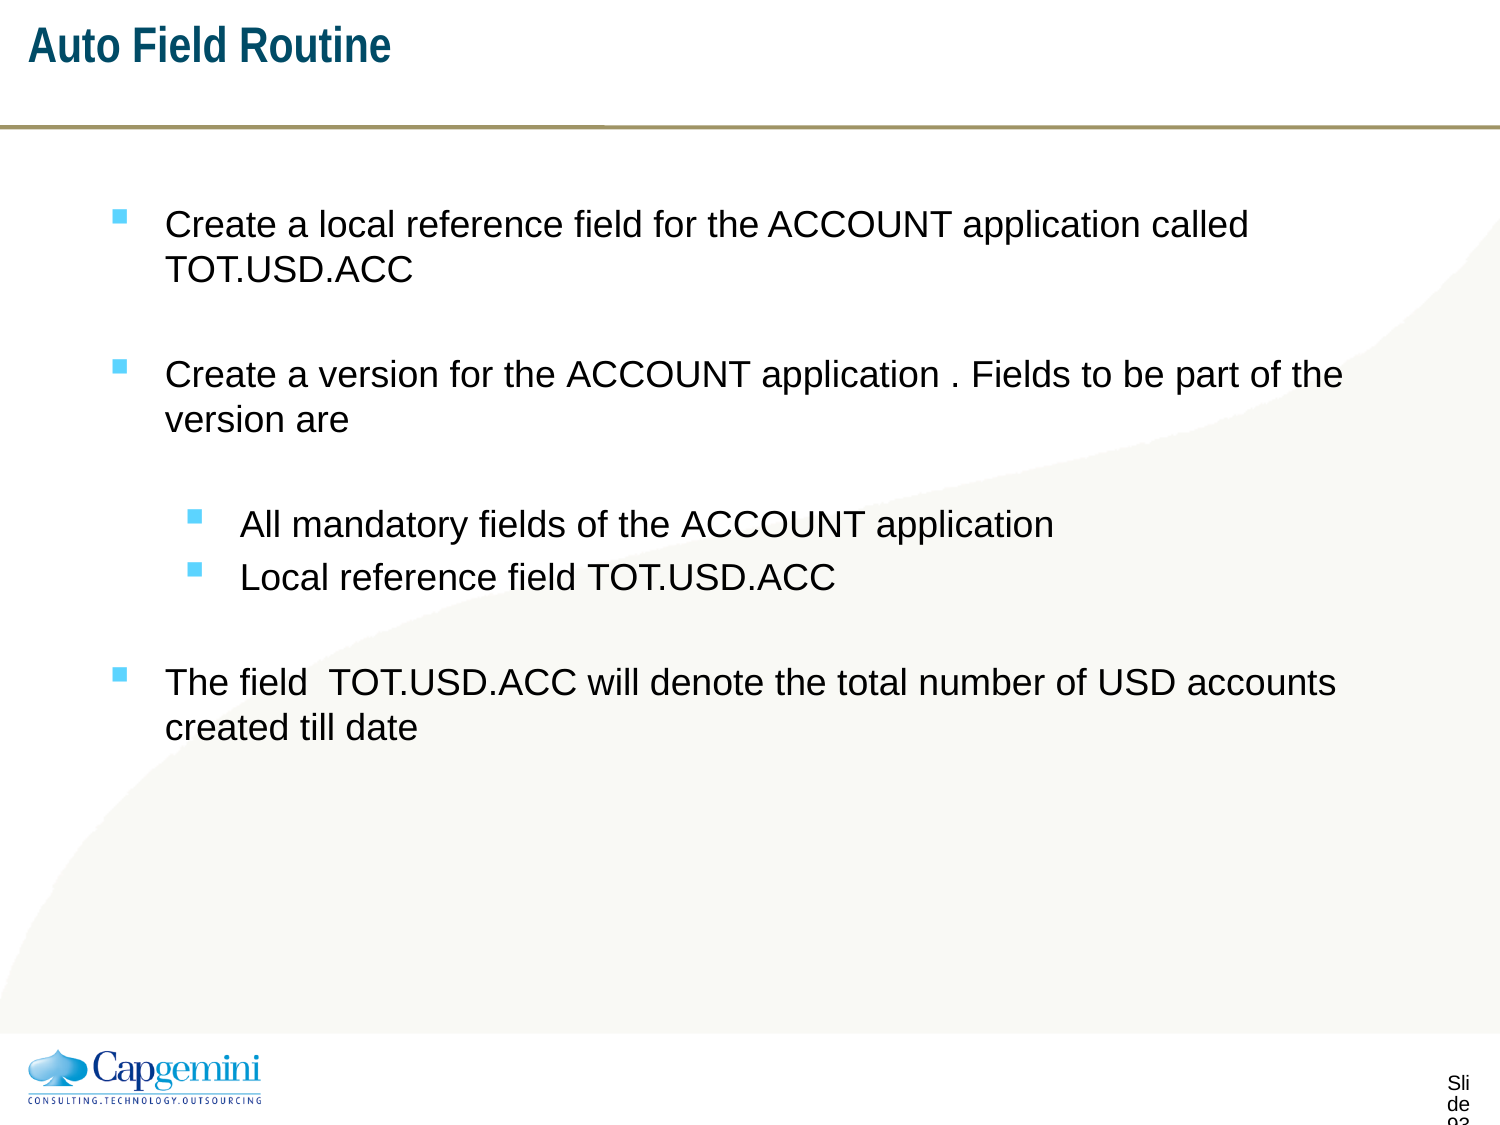

# Auto Field Routine

Create a local reference field for the ACCOUNT application called TOT.USD.ACC

Create a version for the ACCOUNT application . Fields to be part of the version are

All mandatory fields of the ACCOUNT application
Local reference field TOT.USD.ACC

The field  TOT.USD.ACC will denote the total number of USD accounts created till date

Slide 93